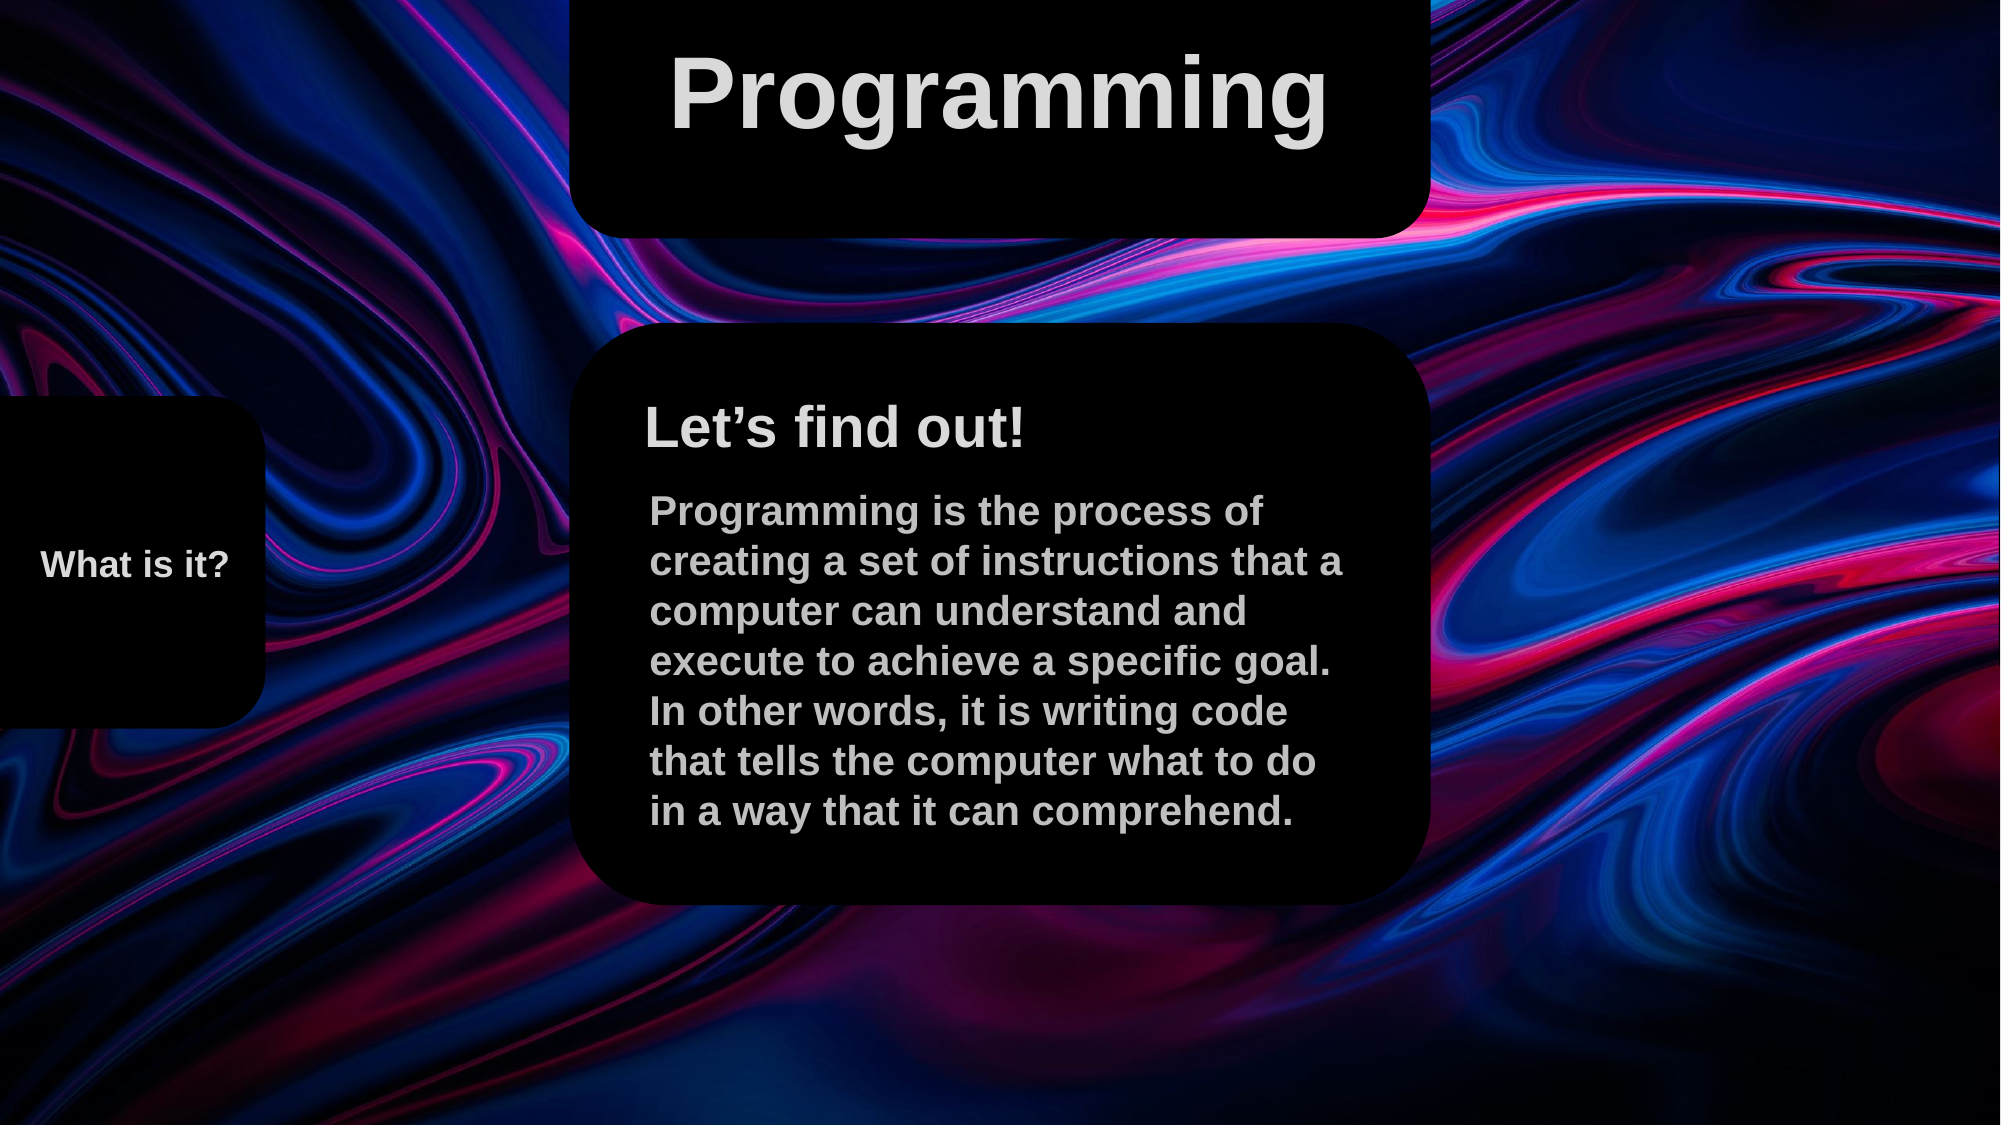

# Programming

Let’s find out!

Programming is the process of creating a set of instructions that a computer can understand and execute to achieve a specific goal. In other words, it is writing code that tells the computer what to do in a way that it can comprehend.
Learning
new words!
What is it?